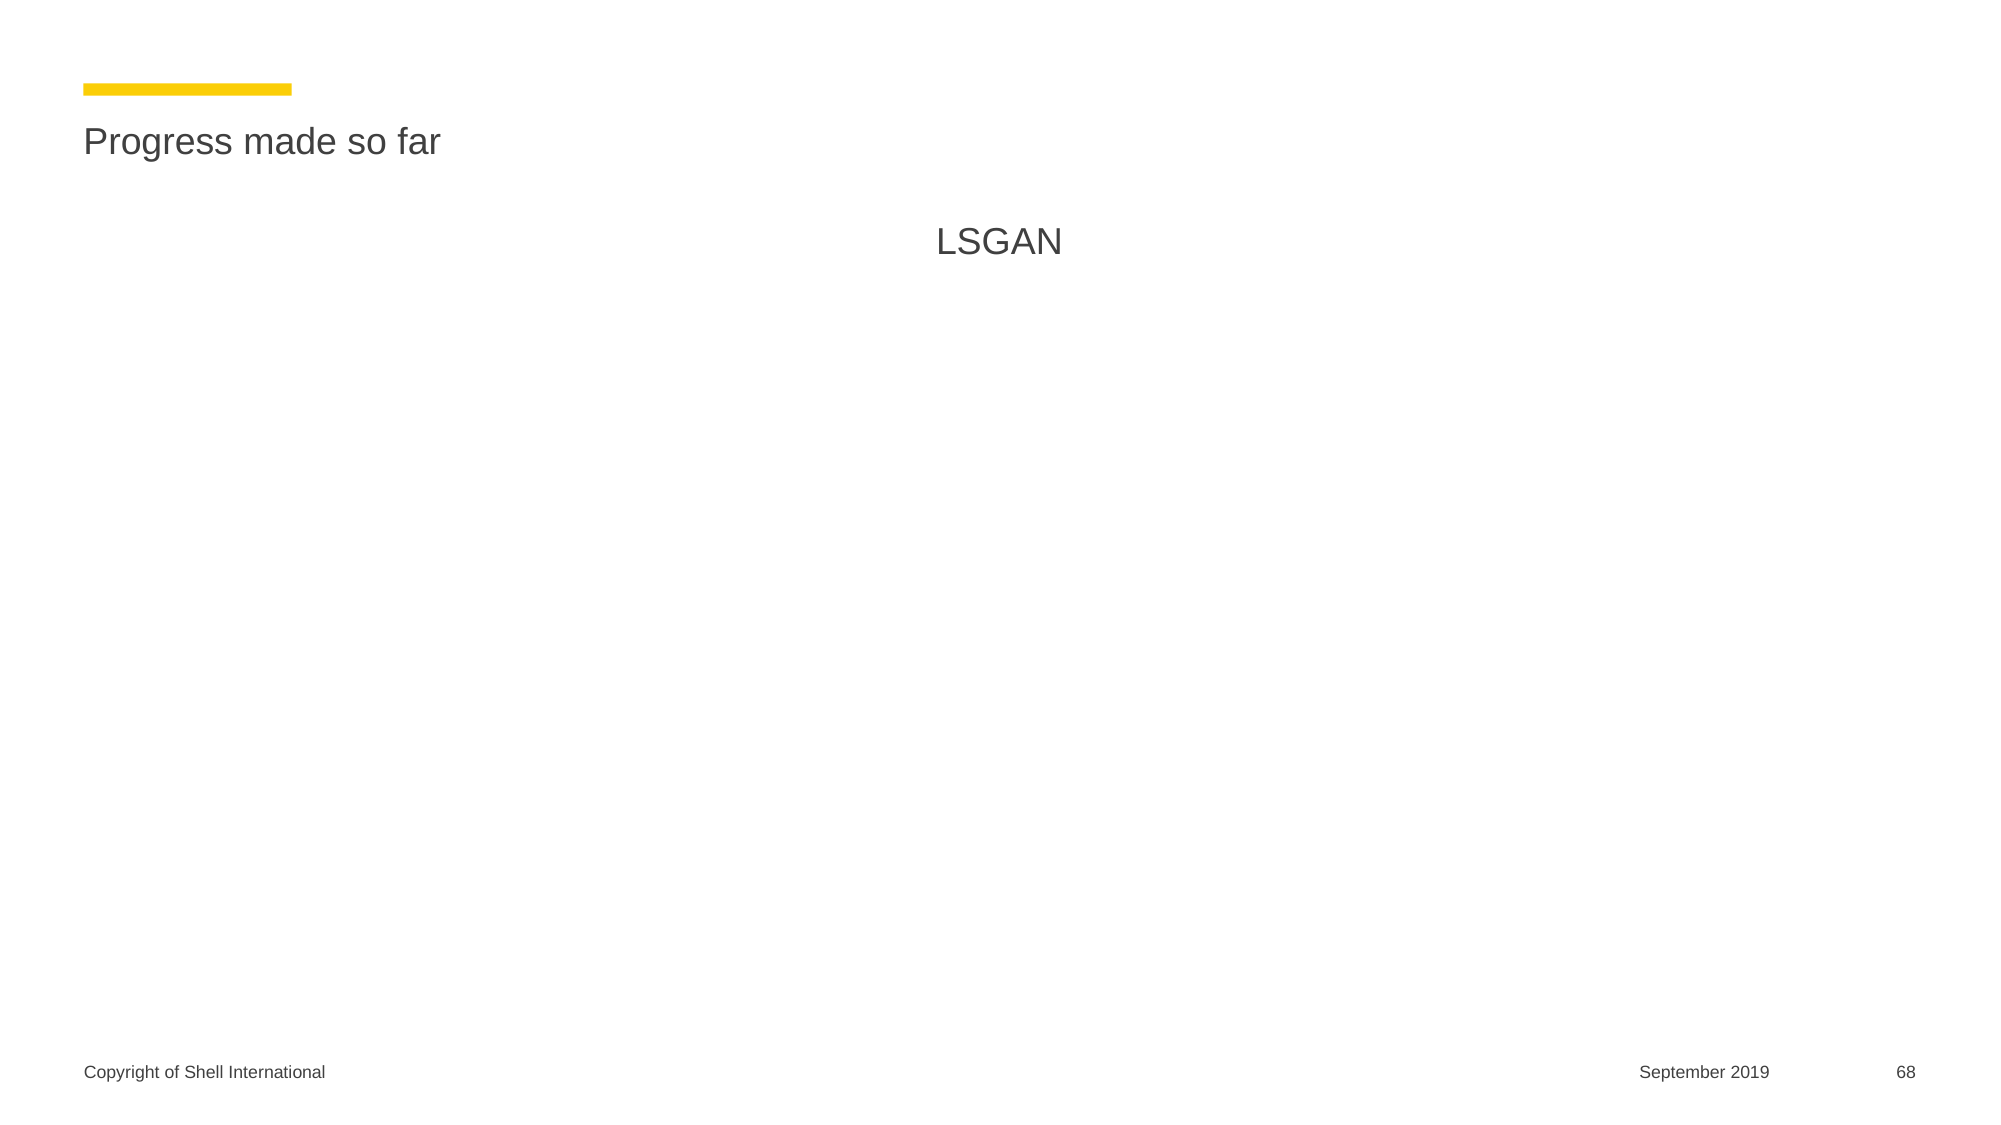

# Progress made so far
LSGAN

68
September 2019